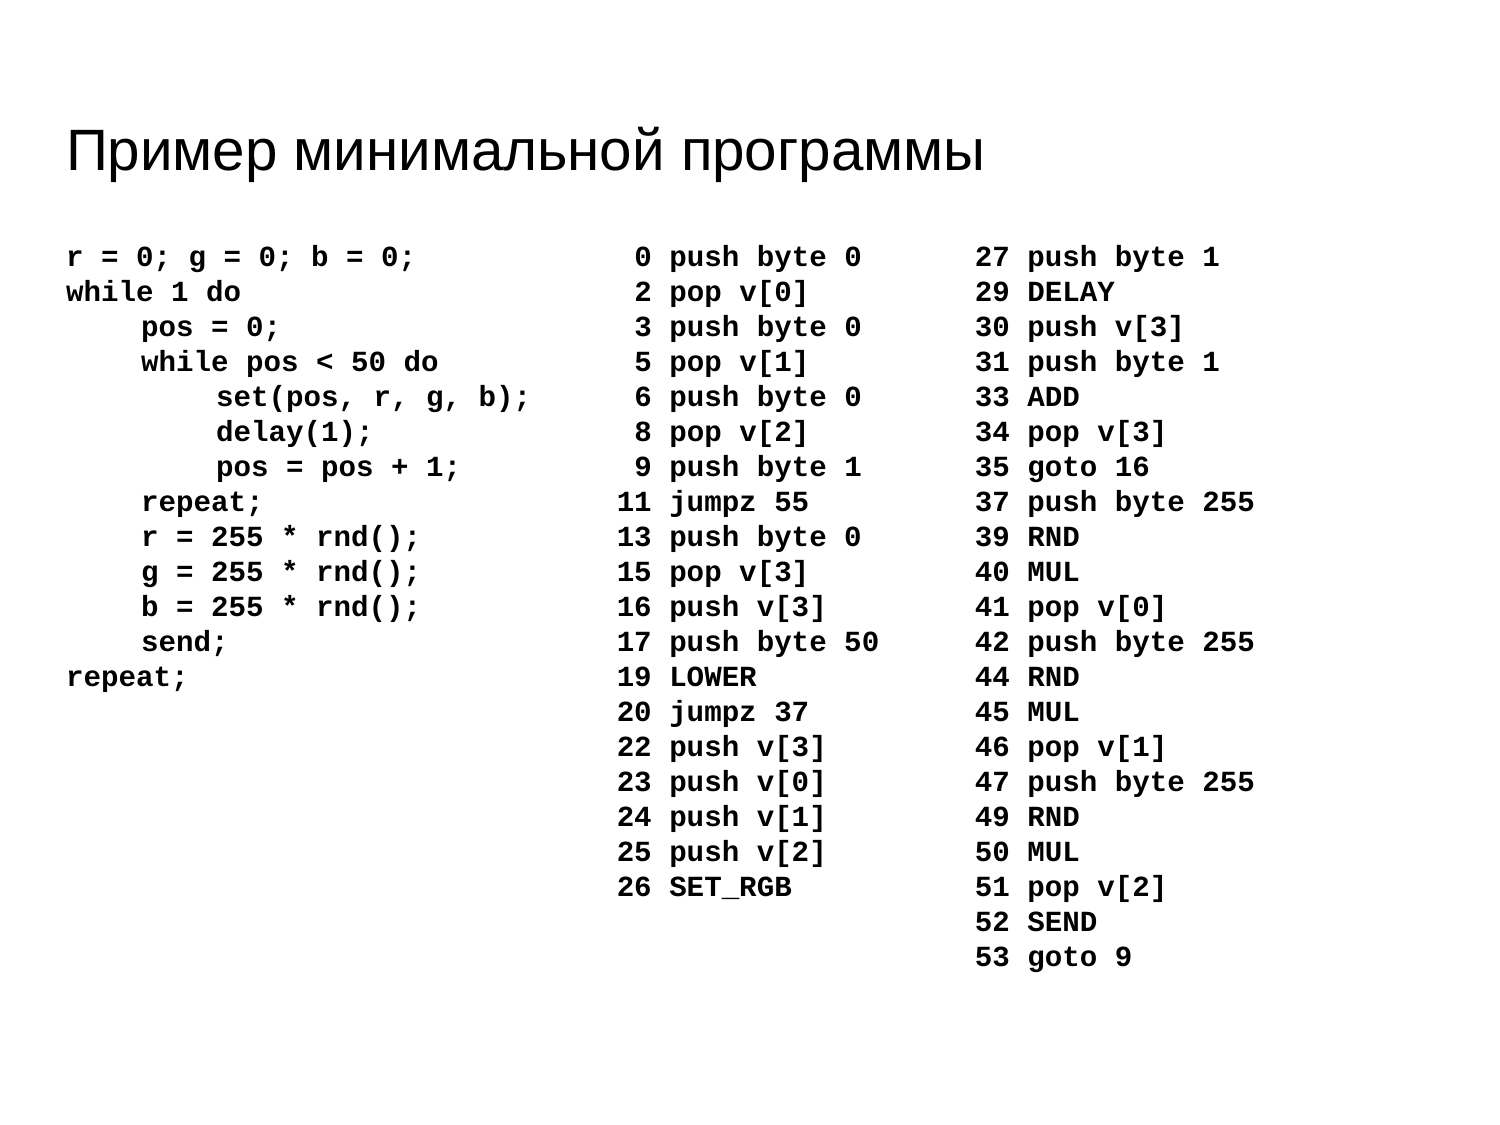

# Пример минимальной программы
r = 0; g = 0; b = 0;
while 1 do
pos = 0;
while pos < 50 do
set(pos, r, g, b);
delay(1);
pos = pos + 1;
repeat;
r = 255 * rnd();
g = 255 * rnd();
b = 255 * rnd();
send;
repeat;

 0 push byte 0
 2 pop v[0]
 3 push byte 0
 5 pop v[1]
 6 push byte 0
 8 pop v[2]
 9 push byte 1
11 jumpz 55
13 push byte 0
15 pop v[3]
16 push v[3]
17 push byte 50
19 LOWER
20 jumpz 37
22 push v[3]
23 push v[0]
24 push v[1]
25 push v[2]
26 SET_RGB

27 push byte 1
29 DELAY
30 push v[3]
31 push byte 1
33 ADD
34 pop v[3]
35 goto 16
37 push byte 255
39 RND
40 MUL
41 pop v[0]
42 push byte 255
44 RND
45 MUL
46 pop v[1]
47 push byte 255
49 RND
50 MUL
51 pop v[2]
52 SEND
53 goto 9